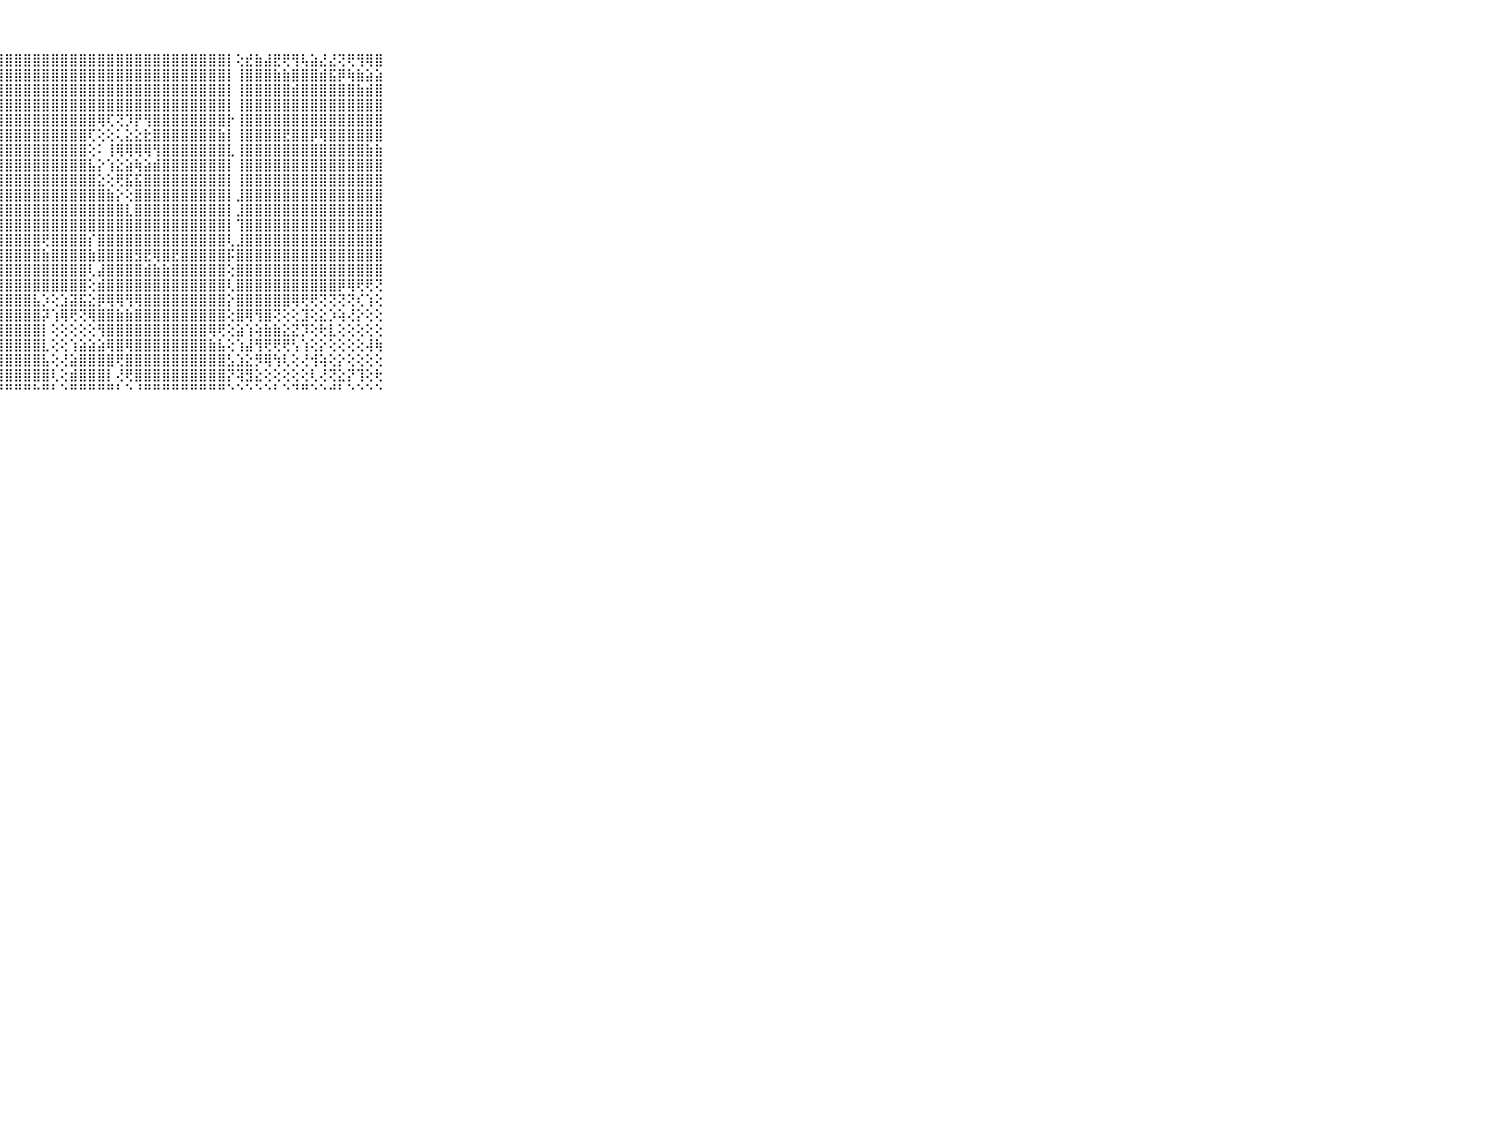

⠀⠀⠀⠀⠀⠀⠀⠀⠀⠀⠀⣿⣿⣿⣿⣿⣿⣿⣿⣿⣿⣿⣿⣿⣿⣿⣿⣿⣿⣿⣿⣿⣿⣿⣿⣿⣿⣿⣿⣿⣿⣿⣿⣿⣿⣿⣿⣿⣿⣿⣿⣿⡇⢕⣞⣷⣼⣟⢟⢻⢧⣵⣜⣜⢝⢟⢻⢿⣿⠀⠀⠀⠀⠀⠀⠀⠀⠀⠀⠀⠀
⠀⠀⠀⠀⠀⠀⠀⠀⠀⠀⠀⣿⣿⣿⣿⣿⣿⣿⣿⣿⣿⣿⣿⣿⣿⣿⣿⣿⣿⣿⣿⣿⣿⣿⣿⣿⣿⣿⣿⣿⣿⣿⣿⣿⣿⣿⣿⣿⣿⣿⣿⣿⡇⢸⣿⣿⣿⣷⣷⣿⣿⣿⣾⣯⡿⢷⣷⣵⣵⠀⠀⠀⠀⠀⠀⠀⠀⠀⠀⠀⠀
⠀⠀⠀⠀⠀⠀⠀⠀⠀⠀⠀⣿⣿⣿⣿⣿⣿⣿⣿⣿⣿⣿⣿⣿⣿⣿⣿⣿⣿⣿⣿⣿⣿⣿⣿⣿⣿⣿⣿⣿⣿⣿⣿⣿⣿⣿⣿⣿⣿⣿⣿⣿⡇⢸⣿⣿⣿⣿⣿⣾⣿⣿⣿⣿⣿⣿⣷⣾⣿⠀⠀⠀⠀⠀⠀⠀⠀⠀⠀⠀⠀
⠀⠀⠀⠀⠀⠀⠀⠀⠀⠀⠀⣿⣿⣿⣿⣿⣿⣿⣿⣿⣿⣿⣿⣿⣿⣿⣿⣿⣿⣿⣿⣿⣿⣿⣿⣿⣿⣿⣿⣿⣿⣿⣿⣿⣿⣿⣿⣿⣿⣿⣿⣿⡇⢸⣿⣿⣿⣿⣿⣿⣿⣿⣿⣿⣿⣿⣿⣿⣿⠀⠀⠀⠀⠀⠀⠀⠀⠀⠀⠀⠀
⠀⠀⠀⠀⠀⠀⠀⠀⠀⠀⠀⣿⣿⣿⣿⣿⣿⣿⣿⣿⣿⣿⣿⣿⣿⣿⣿⣿⣿⣿⣿⣿⣿⣿⣿⣿⣿⣿⢿⢏⢝⡹⡟⢻⣿⣿⣿⣿⣿⣿⣿⣿⡗⢸⣿⣿⣿⣿⣿⣿⣿⣿⣿⣿⣿⣿⣿⣿⣿⠀⠀⠀⠀⠀⠀⠀⠀⠀⠀⠀⠀
⠀⠀⠀⠀⠀⠀⠀⠀⠀⠀⠀⣿⣿⣿⣿⣿⣿⣿⣿⣿⣿⣿⣿⣿⣿⣿⣿⣿⣿⣿⣿⣿⣿⣿⣿⣿⣿⢏⢕⢕⢅⣕⣕⣗⣿⣿⣿⣿⣿⣿⣿⣷⡇⢸⣿⣿⣿⣿⣟⣿⣿⡿⢿⣿⣿⣿⣿⣿⣿⠀⠀⠀⠀⠀⠀⠀⠀⠀⠀⠀⠀
⠀⠀⠀⠀⠀⠀⠀⠀⠀⠀⠀⣿⣿⣿⣿⣿⣿⣿⣿⣿⣿⣿⣿⣿⣿⣿⣿⣿⣿⣿⣿⣿⣿⣿⣿⣿⣿⢕⠅⢸⢿⢿⢿⢿⢻⣿⣿⣿⣿⣿⣿⣿⣇⢸⣿⣿⣿⣿⣿⣿⣿⣿⣿⣿⣿⣿⣿⣷⣷⠀⠀⠀⠀⠀⠀⠀⠀⠀⠀⠀⠀
⠀⠀⠀⠀⠀⠀⠀⠀⠀⠀⠀⣿⣿⣿⣿⣿⣿⣿⣿⣿⣿⣿⣿⣿⣿⣿⣿⣿⣿⣿⣿⣿⣿⣿⣿⣿⣿⣧⡕⢱⣕⣵⢷⣵⣾⣿⣿⣿⣿⣿⣿⣿⡇⢸⣿⣿⣿⣿⣿⣿⣿⣿⣿⣿⣿⣿⣿⣿⣿⠀⠀⠀⠀⠀⠀⠀⠀⠀⠀⠀⠀
⠀⠀⠀⠀⠀⠀⠀⠀⠀⠀⠀⣿⣿⣿⣿⣿⣿⣿⣿⣿⣿⣿⣿⣿⣿⣿⣿⣿⣿⣿⣿⣿⣿⣿⣿⣿⣿⣿⣕⢕⢟⣯⣯⣿⣿⣿⣿⣿⣿⣿⣿⣿⡇⢸⣿⣿⣿⣿⣿⣿⣿⣿⣿⣿⣿⣿⣿⣿⣿⠀⠀⠀⠀⠀⠀⠀⠀⠀⠀⠀⠀
⠀⠀⠀⠀⠀⠀⠀⠀⠀⠀⠀⣿⣿⣿⣿⣿⣿⣿⣿⣿⣿⣿⣿⣿⣿⣿⣿⣿⣿⣿⣿⣿⣿⣿⣿⣿⣿⣿⣿⣷⡕⢕⣿⣿⣿⣿⣿⣿⣿⣿⣿⣿⡇⣸⣿⣿⣿⣿⣿⣿⣿⣿⣿⣿⣿⣿⣿⣿⣿⠀⠀⠀⠀⠀⠀⠀⠀⠀⠀⠀⠀
⠀⠀⠀⠀⠀⠀⠀⠀⠀⠀⠀⣿⣿⣿⣿⣿⣿⣿⣿⣿⣿⣿⣿⣿⣿⣿⣿⣿⣿⣿⣿⣿⣿⣿⣿⣿⣿⣿⣿⣿⣿⣇⣿⣿⣿⣿⣿⣿⣿⣿⣿⣿⡇⣸⣿⣿⣿⣿⣿⣿⣿⣿⣿⣿⣿⣿⣿⣿⣿⠀⠀⠀⠀⠀⠀⠀⠀⠀⠀⠀⠀
⠀⠀⠀⠀⠀⠀⠀⠀⠀⠀⠀⣿⣿⣿⣿⣿⣿⣿⣿⣿⣿⣿⣿⣿⣿⣿⣿⣿⣿⣿⣿⣿⣿⣿⣿⣿⣿⣿⣿⣿⣿⣿⣿⣿⣿⣿⣿⣿⣿⣿⣿⣿⡇⢹⣿⣿⣿⣿⣿⣿⣿⣿⣿⣿⣿⣿⣿⣿⣿⠀⠀⠀⠀⠀⠀⠀⠀⠀⠀⠀⠀
⠀⠀⠀⠀⠀⠀⠀⠀⠀⠀⠀⣿⣿⣿⣿⣿⣿⣿⣿⣿⣿⣿⣿⣿⣿⣿⣿⣿⣿⣿⣿⣿⢟⣿⣿⣿⣿⡎⣿⣿⣿⣿⣿⣿⣿⣿⣿⣿⣿⣿⣿⣿⢇⣸⣿⣿⣿⣿⣿⣿⣿⣿⣿⣿⣿⣿⣿⣿⣿⠀⠀⠀⠀⠀⠀⠀⠀⠀⠀⠀⠀
⠀⠀⠀⠀⠀⠀⠀⠀⠀⠀⠀⣿⣿⣿⣿⣿⣿⣿⣿⣿⣿⣿⣿⣿⣿⣿⣿⣿⣿⣿⣿⣿⣷⣿⣿⣿⣿⣷⣿⣿⣿⣿⣻⣟⢿⣿⣟⣿⣿⣿⣿⣿⡯⣿⣿⣿⣿⣿⣿⣿⣿⣿⣿⣿⣿⣿⣿⣿⣿⠀⠀⠀⠀⠀⠀⠀⠀⠀⠀⠀⠀
⠀⠀⠀⠀⠀⠀⠀⠀⠀⠀⠀⣿⣿⣿⣿⣿⣿⣿⣿⣿⣿⣿⣿⣿⣿⣿⣿⣿⣿⣿⣿⣿⣿⣿⣿⣿⣿⢇⣼⣿⣿⣿⣿⣾⣷⣷⣿⣿⣿⣿⣿⣿⢕⣿⣿⣿⣿⣿⣿⣿⣿⣿⣿⣿⣿⣿⣿⣿⣿⠀⠀⠀⠀⠀⠀⠀⠀⠀⠀⠀⠀
⠀⠀⠀⠀⠀⠀⠀⠀⠀⠀⠀⣿⣿⣿⣿⣿⣿⣿⣿⣿⣿⣿⣿⣿⣿⣿⣿⣿⣿⣿⣿⣿⣿⣿⣿⣿⣿⢕⣾⣿⣿⣿⣿⣿⣿⣿⣿⣿⣿⣿⣿⣿⢇⣿⣿⣿⣿⣿⣿⣿⣿⣿⣿⣿⡿⢿⢟⢟⢝⠀⠀⠀⠀⠀⠀⠀⠀⠀⠀⠀⠀
⠀⠀⠀⠀⠀⠀⠀⠀⠀⠀⠀⣿⣿⣿⣿⣿⣿⣿⣿⣿⣿⣿⣿⣿⣿⣿⣿⣿⣿⣿⣿⣧⡱⢕⣱⣽⣯⣕⡿⢿⢿⢻⢿⣿⣿⣿⣿⣿⣿⣿⣿⣿⡕⣿⣿⣿⣿⣿⣿⢿⢟⢟⢝⢝⢝⢝⢎⢱⢕⠀⠀⠀⠀⠀⠀⠀⠀⠀⠀⠀⠀
⠀⠀⠀⠀⠀⠀⠀⠀⠀⠀⠀⣿⣿⣿⣿⣿⣿⣿⣿⣿⣿⣿⣿⣿⣿⣿⣿⣿⣿⣿⣿⣿⡽⢱⢿⢟⢝⢿⣿⣿⣷⣷⣿⣿⣿⣿⣿⣿⣿⣿⣿⣿⢕⣿⢿⢻⣿⢝⢕⢕⣹⢕⣕⡱⢵⢜⡕⢕⢕⠀⠀⠀⠀⠀⠀⠀⠀⠀⠀⠀⠀
⠀⠀⠀⠀⠀⠀⠀⠀⠀⠀⠀⣿⣿⣿⣿⣿⣿⣿⣿⣿⣿⣿⣿⣿⣿⣿⣿⣿⣿⣿⣿⣿⡇⢕⢕⢕⢕⢕⢻⣿⣿⣿⣿⣿⣿⣿⣿⣿⣿⣿⢿⢟⢕⣵⢱⢵⣷⣷⣕⣝⡹⢕⢗⣇⢕⢕⢕⢕⢕⠀⠀⠀⠀⠀⠀⠀⠀⠀⠀⠀⠀
⠀⠀⠀⠀⠀⠀⠀⠀⠀⠀⠀⣿⣿⣿⣿⣿⣿⣿⣿⣿⣿⣿⣿⣿⣿⣿⣿⣿⣿⣿⣿⣿⣇⢕⢕⢱⣵⣵⣵⢿⣿⢿⣿⣿⣿⣿⣿⣿⣿⣿⣷⣧⢕⢱⣼⢻⢟⢟⢟⢣⢱⢕⡕⢕⢕⢕⢕⢼⢷⠀⠀⠀⠀⠀⠀⠀⠀⠀⠀⠀⠀
⠀⠀⠀⠀⠀⠀⠀⠀⠀⠀⠀⣿⣿⣿⣿⣿⣿⣿⣿⣿⣿⣿⣿⣿⣿⣿⣿⣿⣿⣿⣿⣿⣧⢕⢜⣵⣿⣿⣿⣿⢟⣿⣿⣿⣿⣿⣿⣿⣿⣿⣿⣿⣣⣱⣕⡻⢿⢳⢇⢕⢜⢺⢵⢕⡕⢕⢕⢕⢕⠀⠀⠀⠀⠀⠀⠀⠀⠀⠀⠀⠀
⠀⠀⠀⠀⠀⠀⠀⠀⠀⠀⠀⣿⣿⣿⣿⣿⣿⣿⣿⣿⣿⣿⣿⣿⣿⣿⣿⣿⣿⣿⣿⣿⣿⢇⢕⣾⣿⣿⣿⡇⢜⢟⣿⣿⣿⣿⣿⣿⣿⣿⣿⣿⡝⢽⣻⣕⢕⢕⢕⢕⢕⢇⢜⢝⣕⡝⢹⢕⢗⠀⠀⠀⠀⠀⠀⠀⠀⠀⠀⠀⠀
⠀⠀⠀⠀⠀⠀⠀⠀⠀⠀⠀⠛⠛⠛⠛⠛⠛⠛⠛⠛⠛⠛⠛⠛⠛⠛⠛⠛⠛⠛⠛⠓⠛⠃⠑⠛⠛⠛⠛⠛⠃⠑⠘⠛⠛⠛⠛⠛⠛⠛⠛⠛⠑⠑⠑⠑⠑⠃⠑⠙⠛⠑⠑⠚⠃⠑⠑⠑⠑⠀⠀⠀⠀⠀⠀⠀⠀⠀⠀⠀⠀